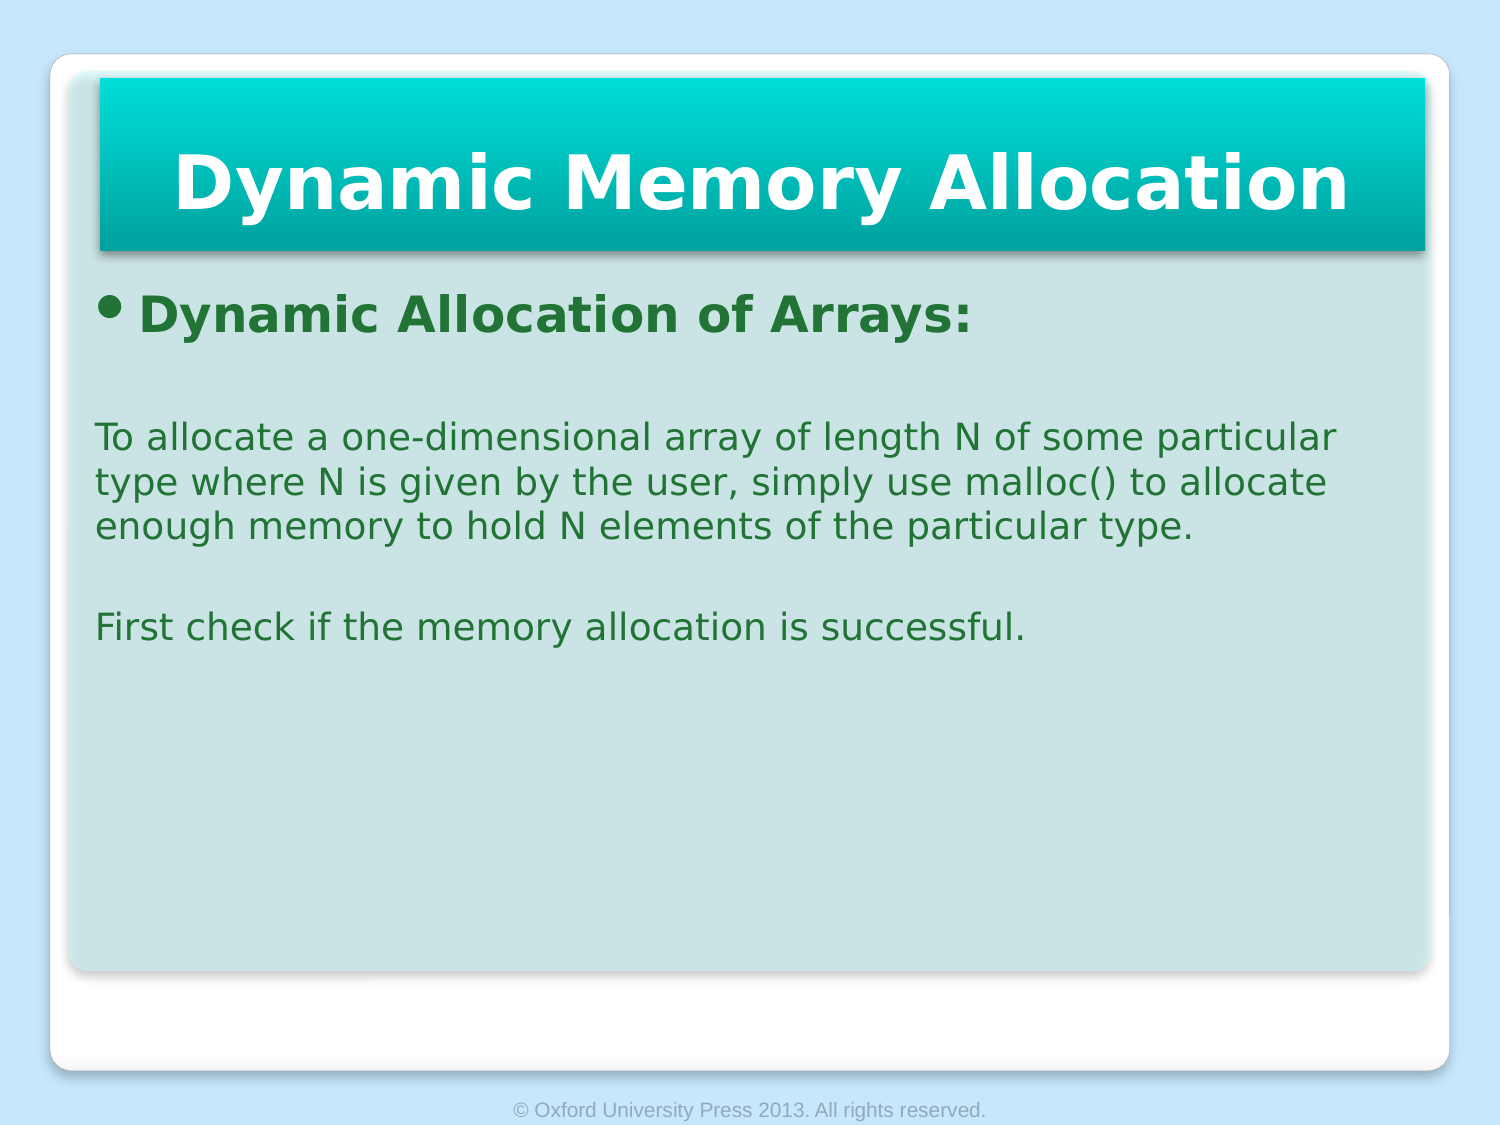

# Dynamic Memory Allocation
Dynamic Allocation of Arrays:

To allocate a one-dimensional array of length N of some particular type where N is given by the user, simply use malloc() to allocate enough memory to hold N elements of the particular type.

First check if the memory allocation is successful.
© Oxford University Press 2013. All rights reserved.